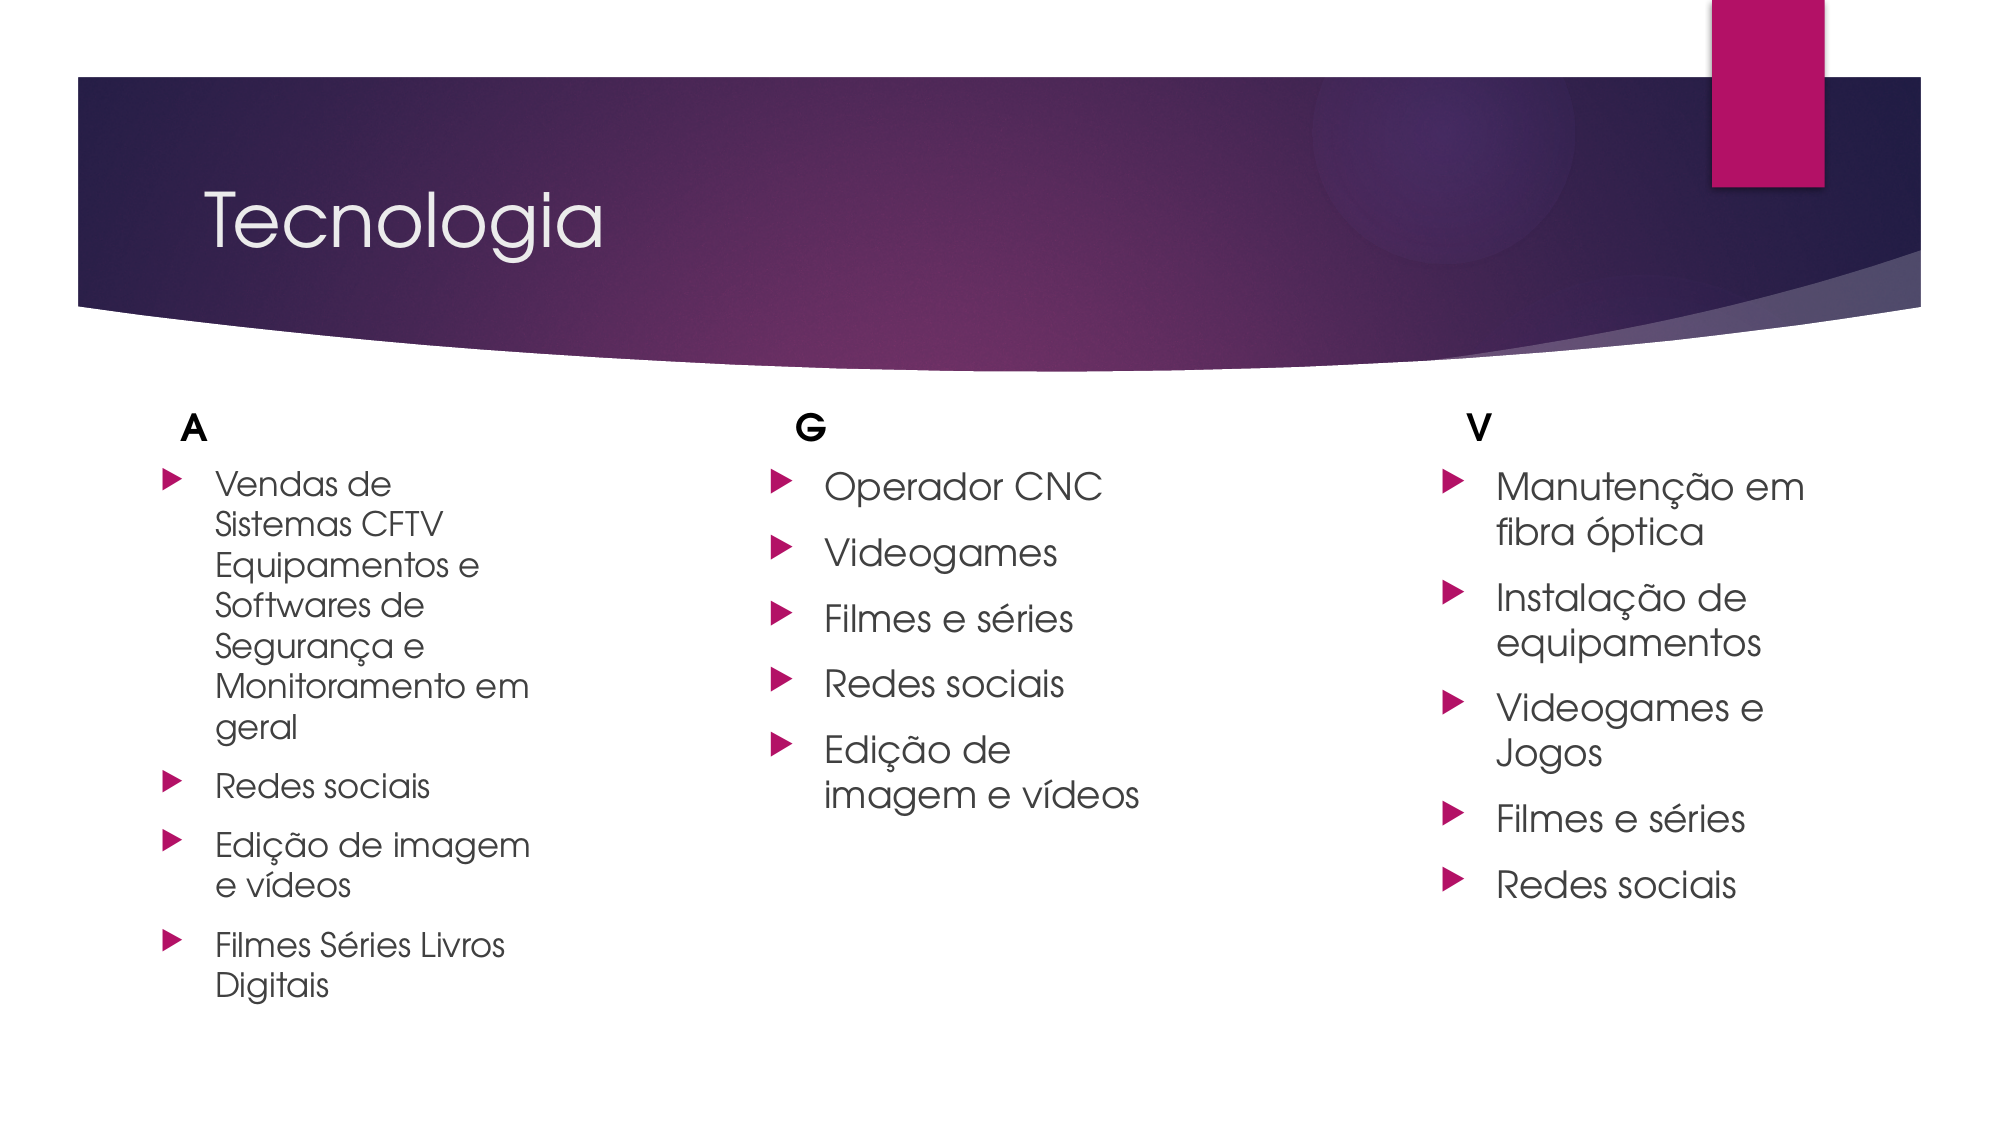

# Tecnologia
A                                                        G                                                             V
Vendas de Sistemas CFTV Equipamentos e Softwares de Segurança e Monitoramento em geral
Redes sociais
Edição de imagem e vídeos
Filmes Séries Livros Digitais
Operador CNC
Videogames
Filmes e séries
Redes sociais
Edição de imagem e vídeos

Manutenção em fibra óptica
Instalação de equipamentos
Videogames e Jogos
Filmes e séries
Redes sociais